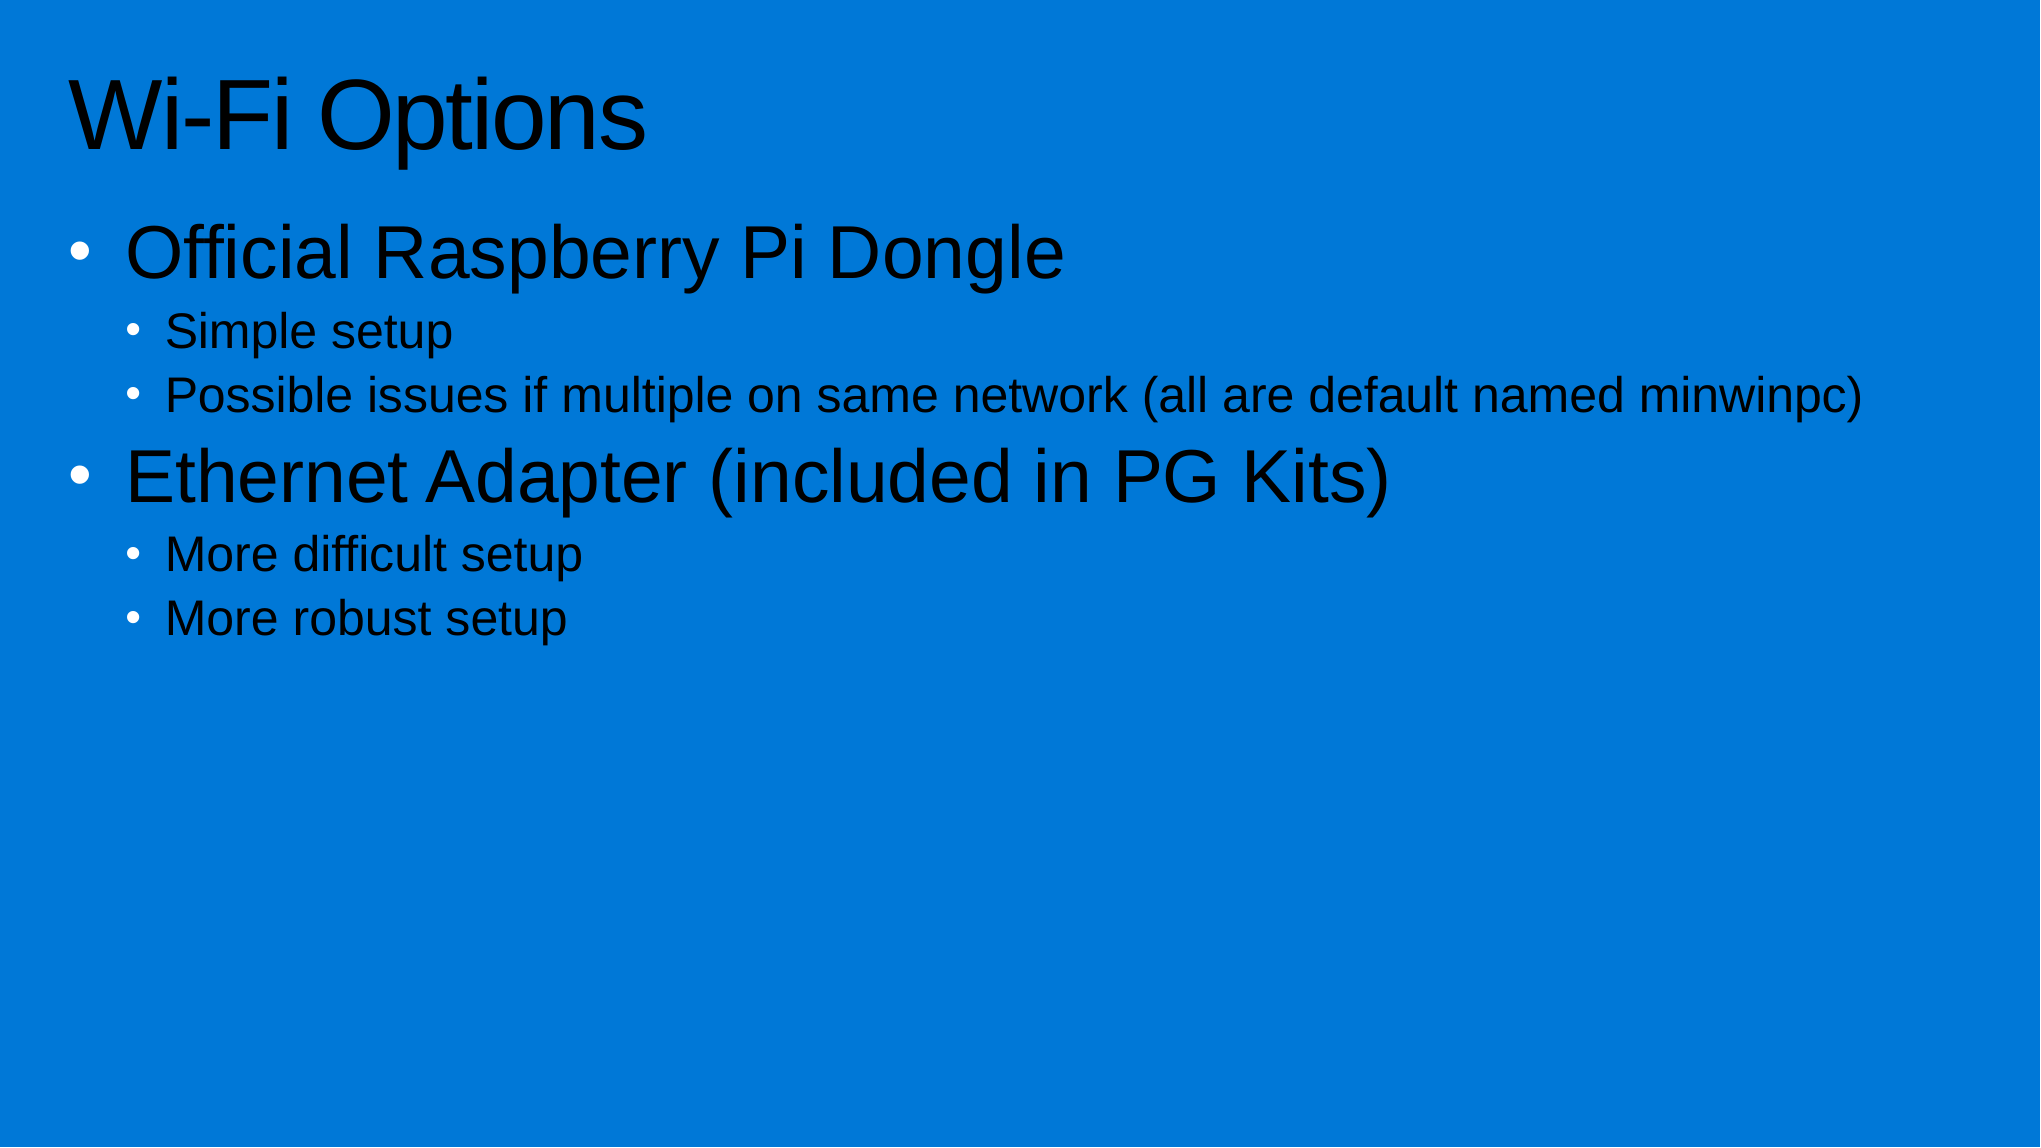

# Wi-Fi Options
Official Raspberry Pi Dongle
Simple setup
Possible issues if multiple on same network (all are default named minwinpc)
Ethernet Adapter (included in PG Kits)
More difficult setup
More robust setup